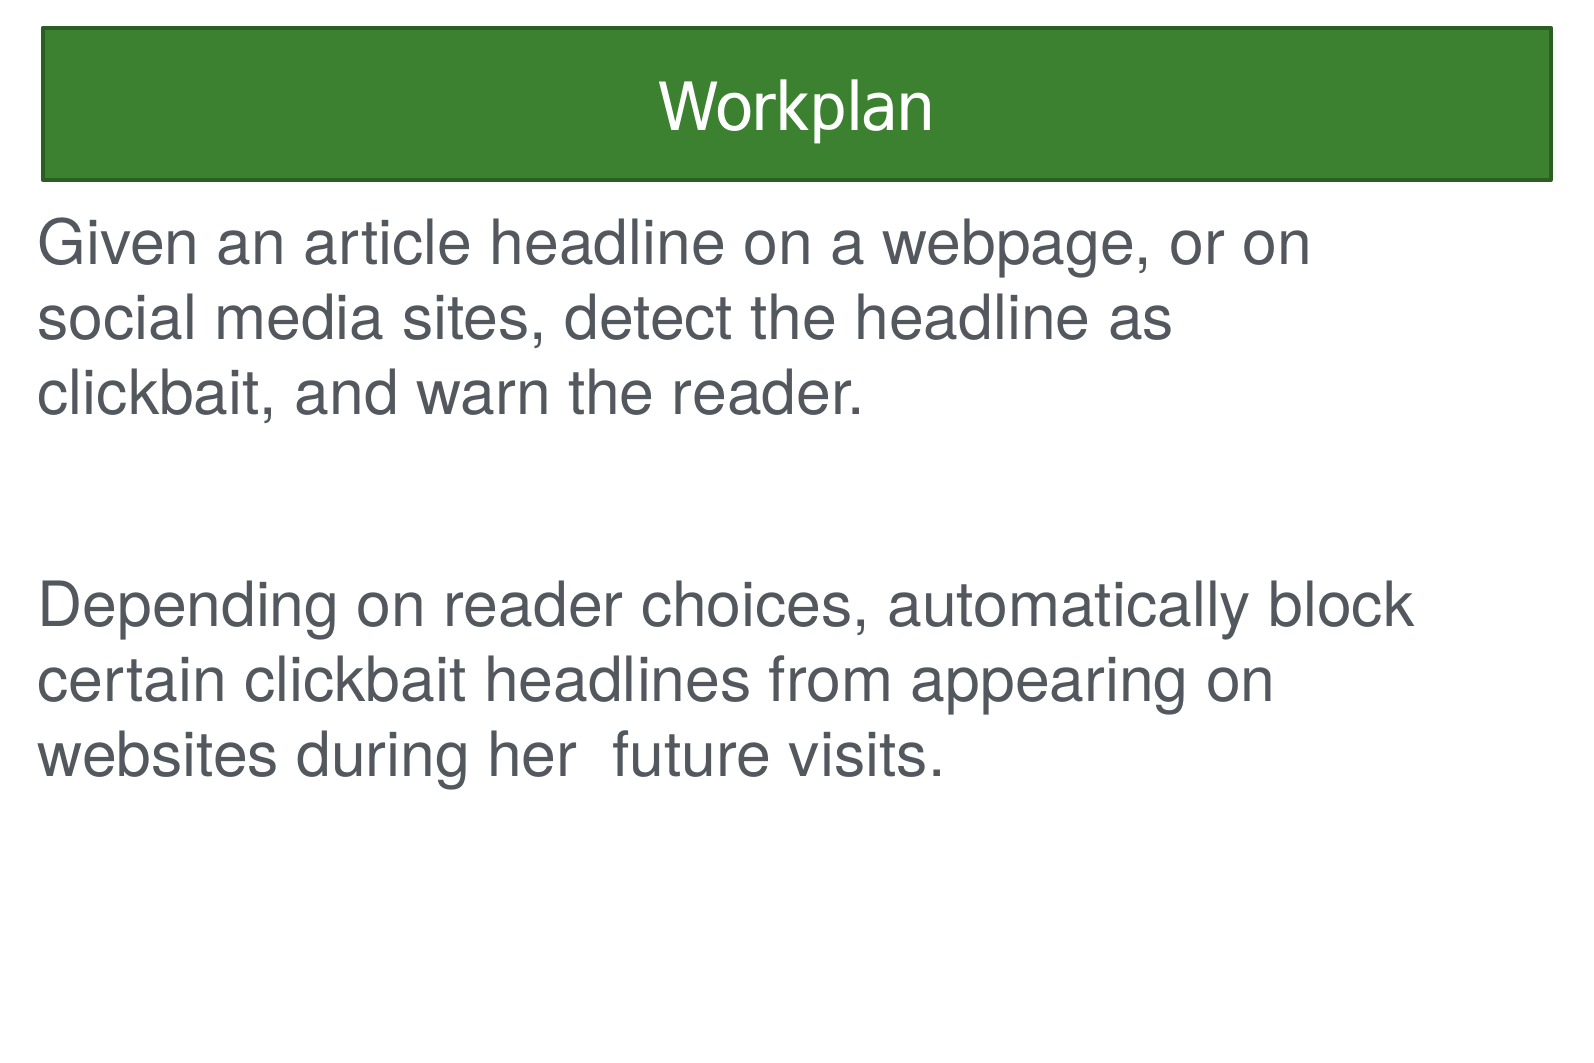

# Workplan
Given an article headline on a webpage, or on social media sites, detect the headline as clickbait, and warn the reader.

Depending on reader choices, automatically block certain clickbait headlines from appearing on websites during her  future visits.